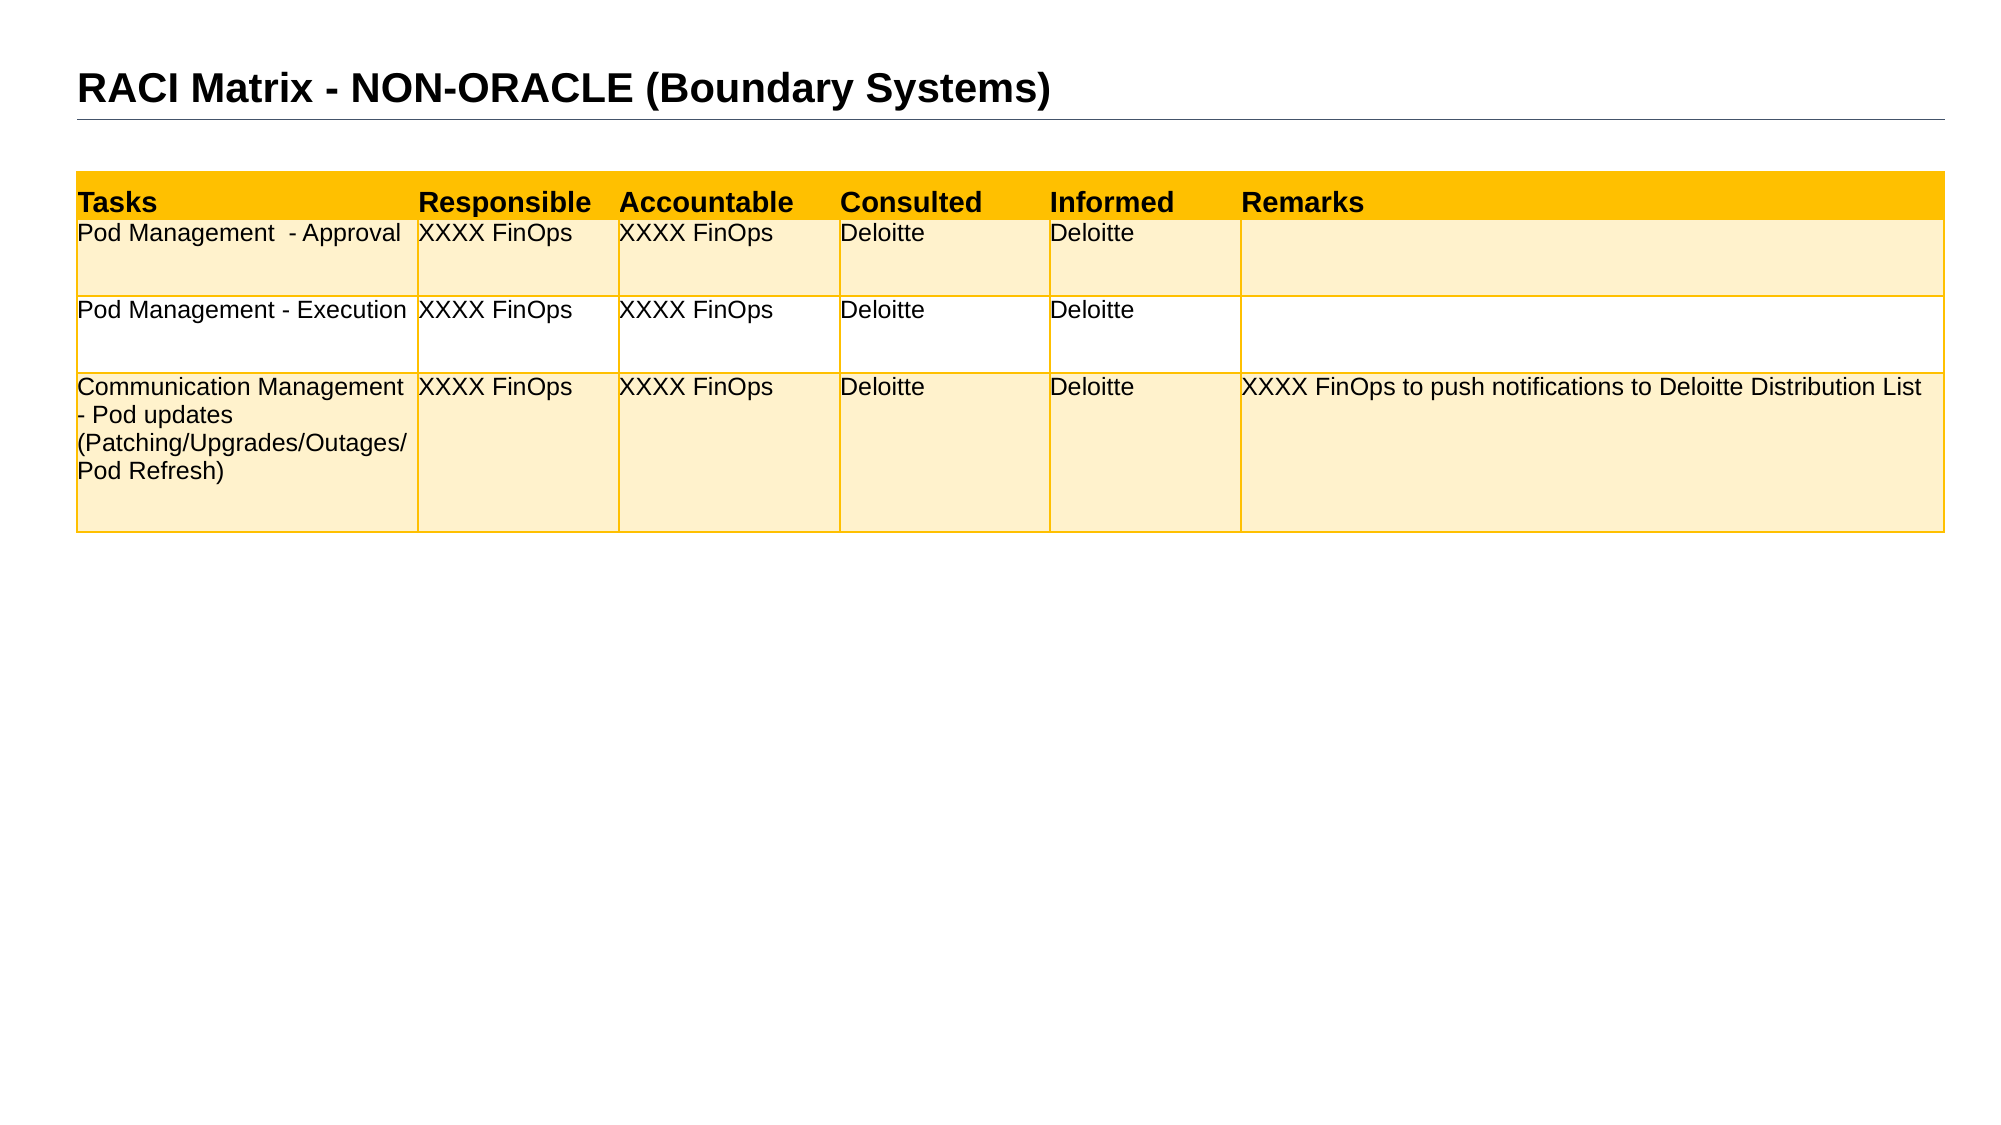

# RACI Matrix - NON-ORACLE (Boundary Systems)
| Tasks | Responsible | Accountable | Consulted | Informed | Remarks |
| --- | --- | --- | --- | --- | --- |
| Pod Management - Approval | XXXX FinOps | XXXX FinOps | Deloitte | Deloitte |  |
| Pod Management - Execution | XXXX FinOps | XXXX FinOps | Deloitte | Deloitte |  |
| Communication Management - Pod updates (Patching/Upgrades/Outages/Pod Refresh) | XXXX FinOps | XXXX FinOps | Deloitte | Deloitte | XXXX FinOps to push notifications to Deloitte Distribution List |